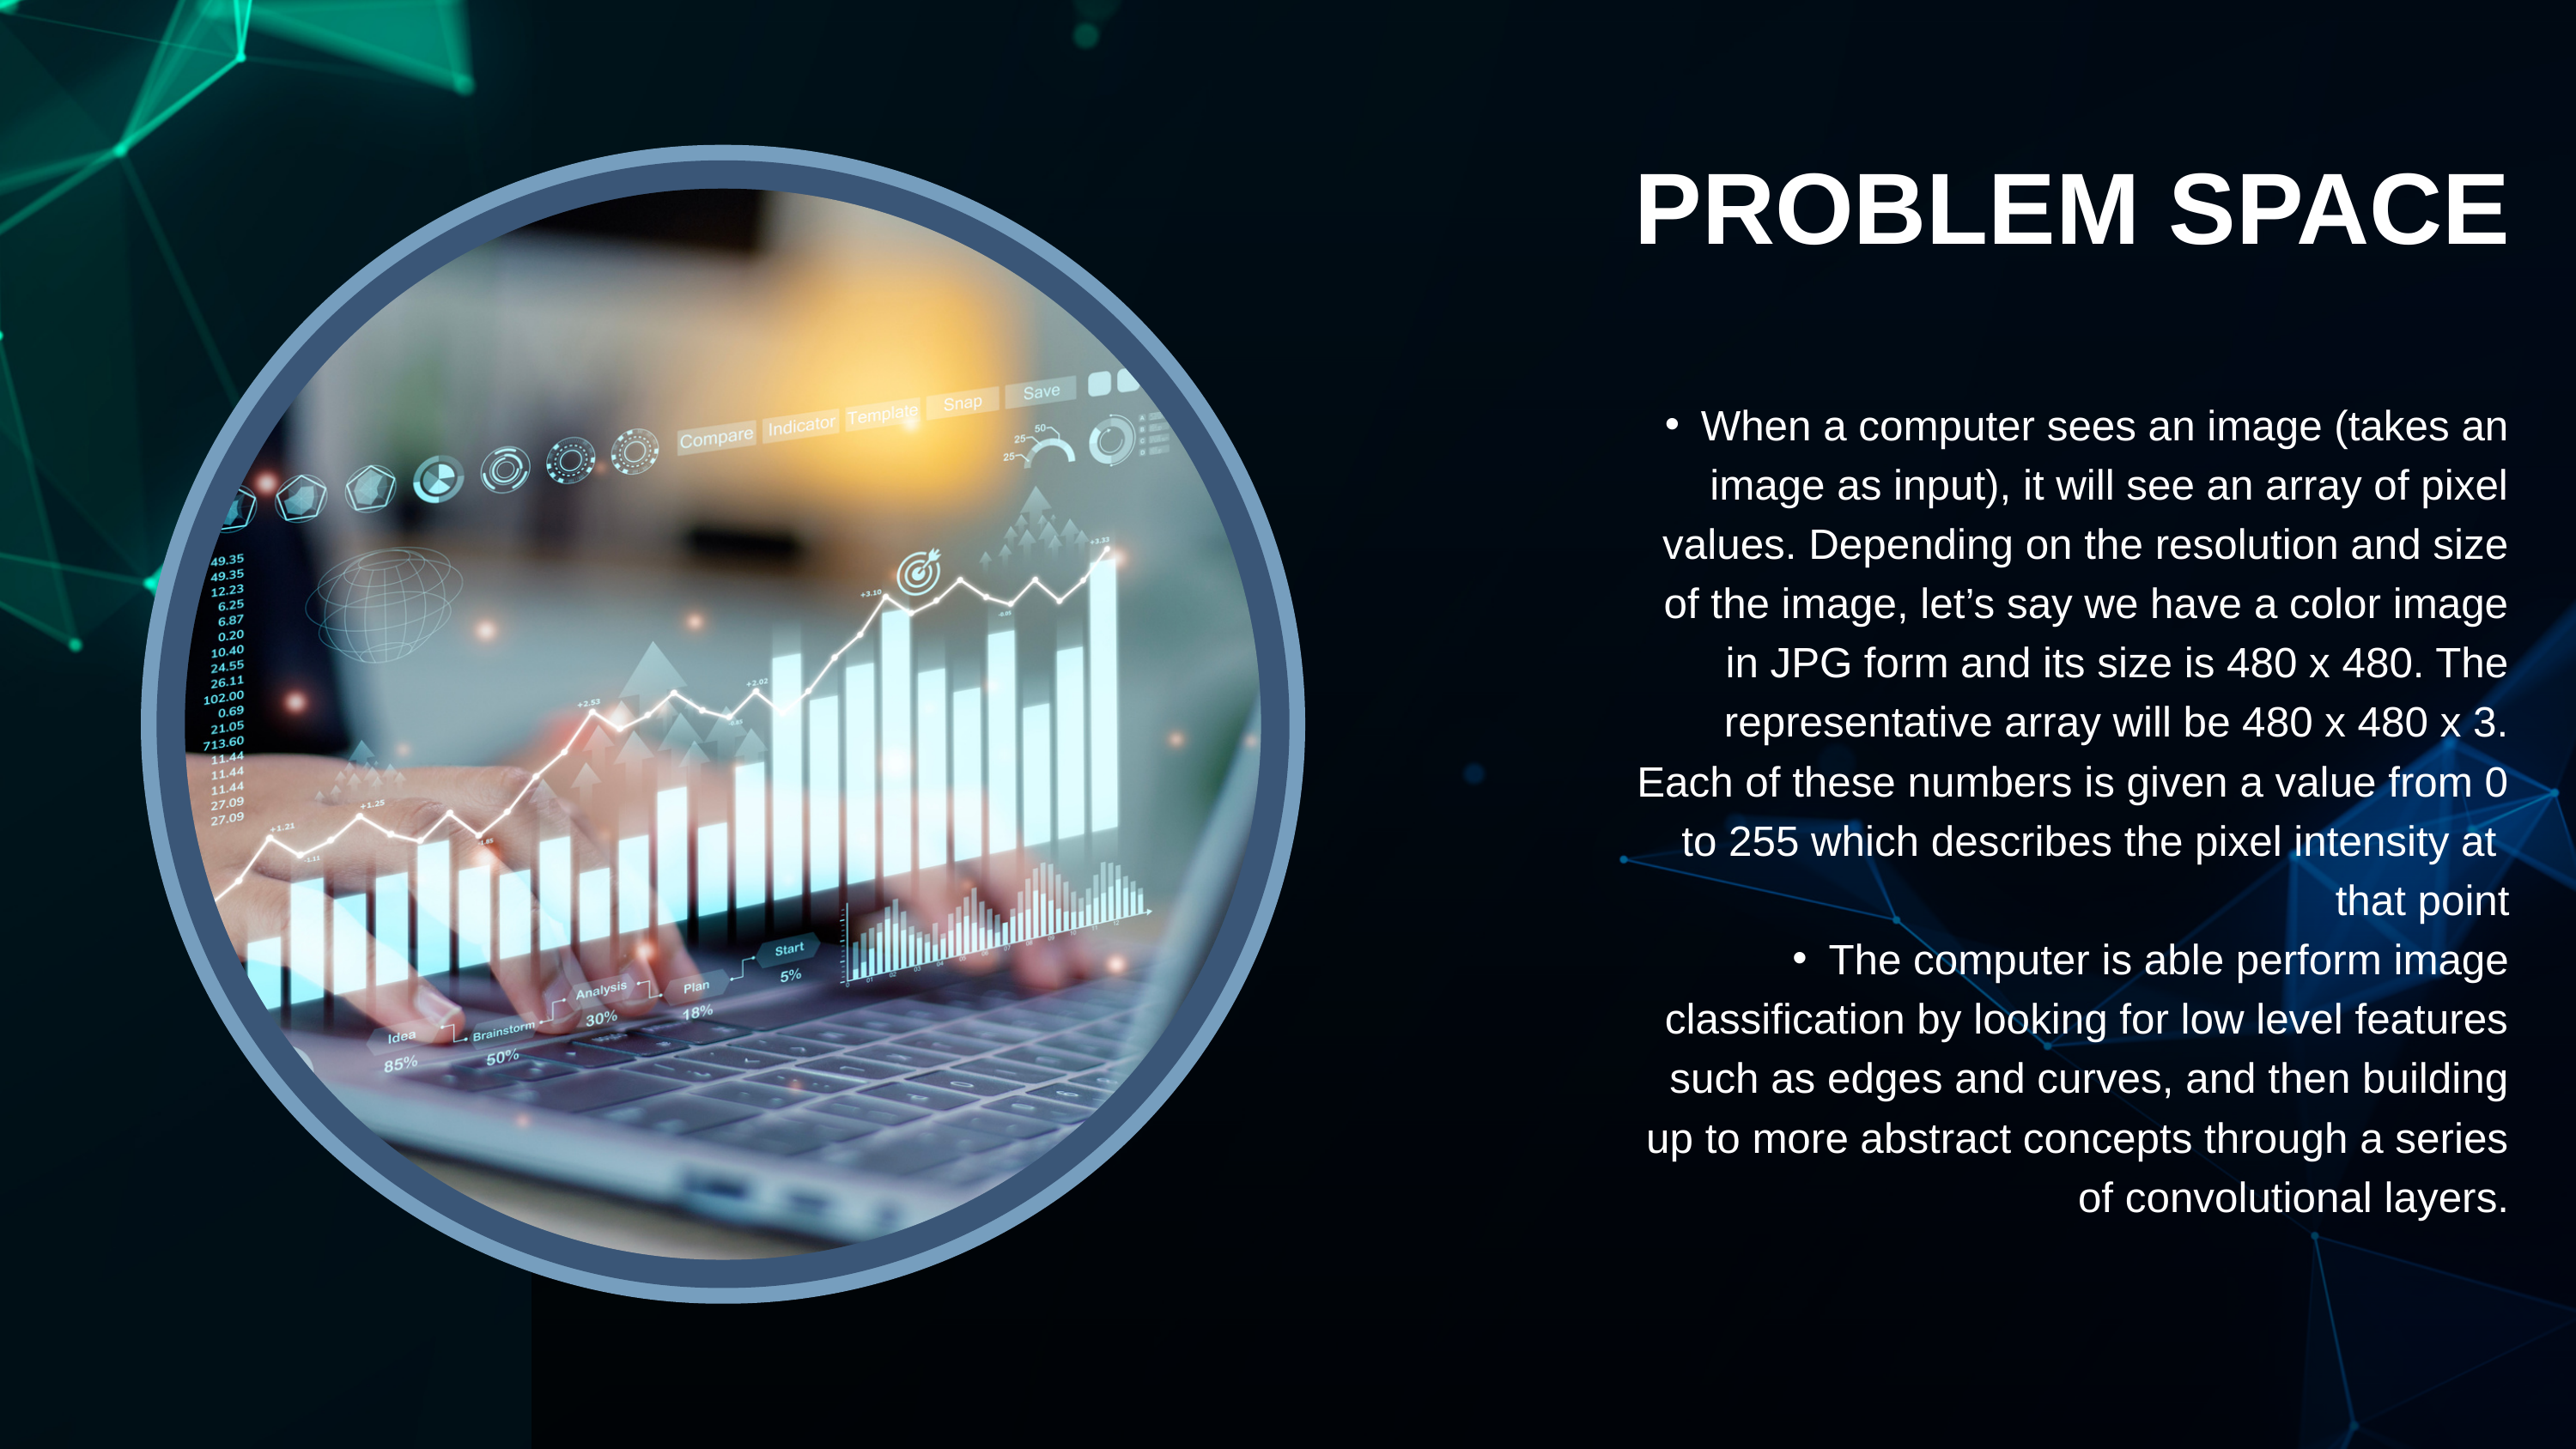

PROBLEM SPACE

When a computer sees an image (takes an image as input), it will see an array of pixel values. Depending on the resolution and size of the image, let’s say we have a color image in JPG form and its size is 480 x 480. The representative array will be 480 x 480 x 3. Each of these numbers is given a value from 0 to 255 which describes the pixel intensity at
that point
The computer is able perform image classification by looking for low level features such as edges and curves, and then building up to more abstract concepts through a series of convolutional layers.